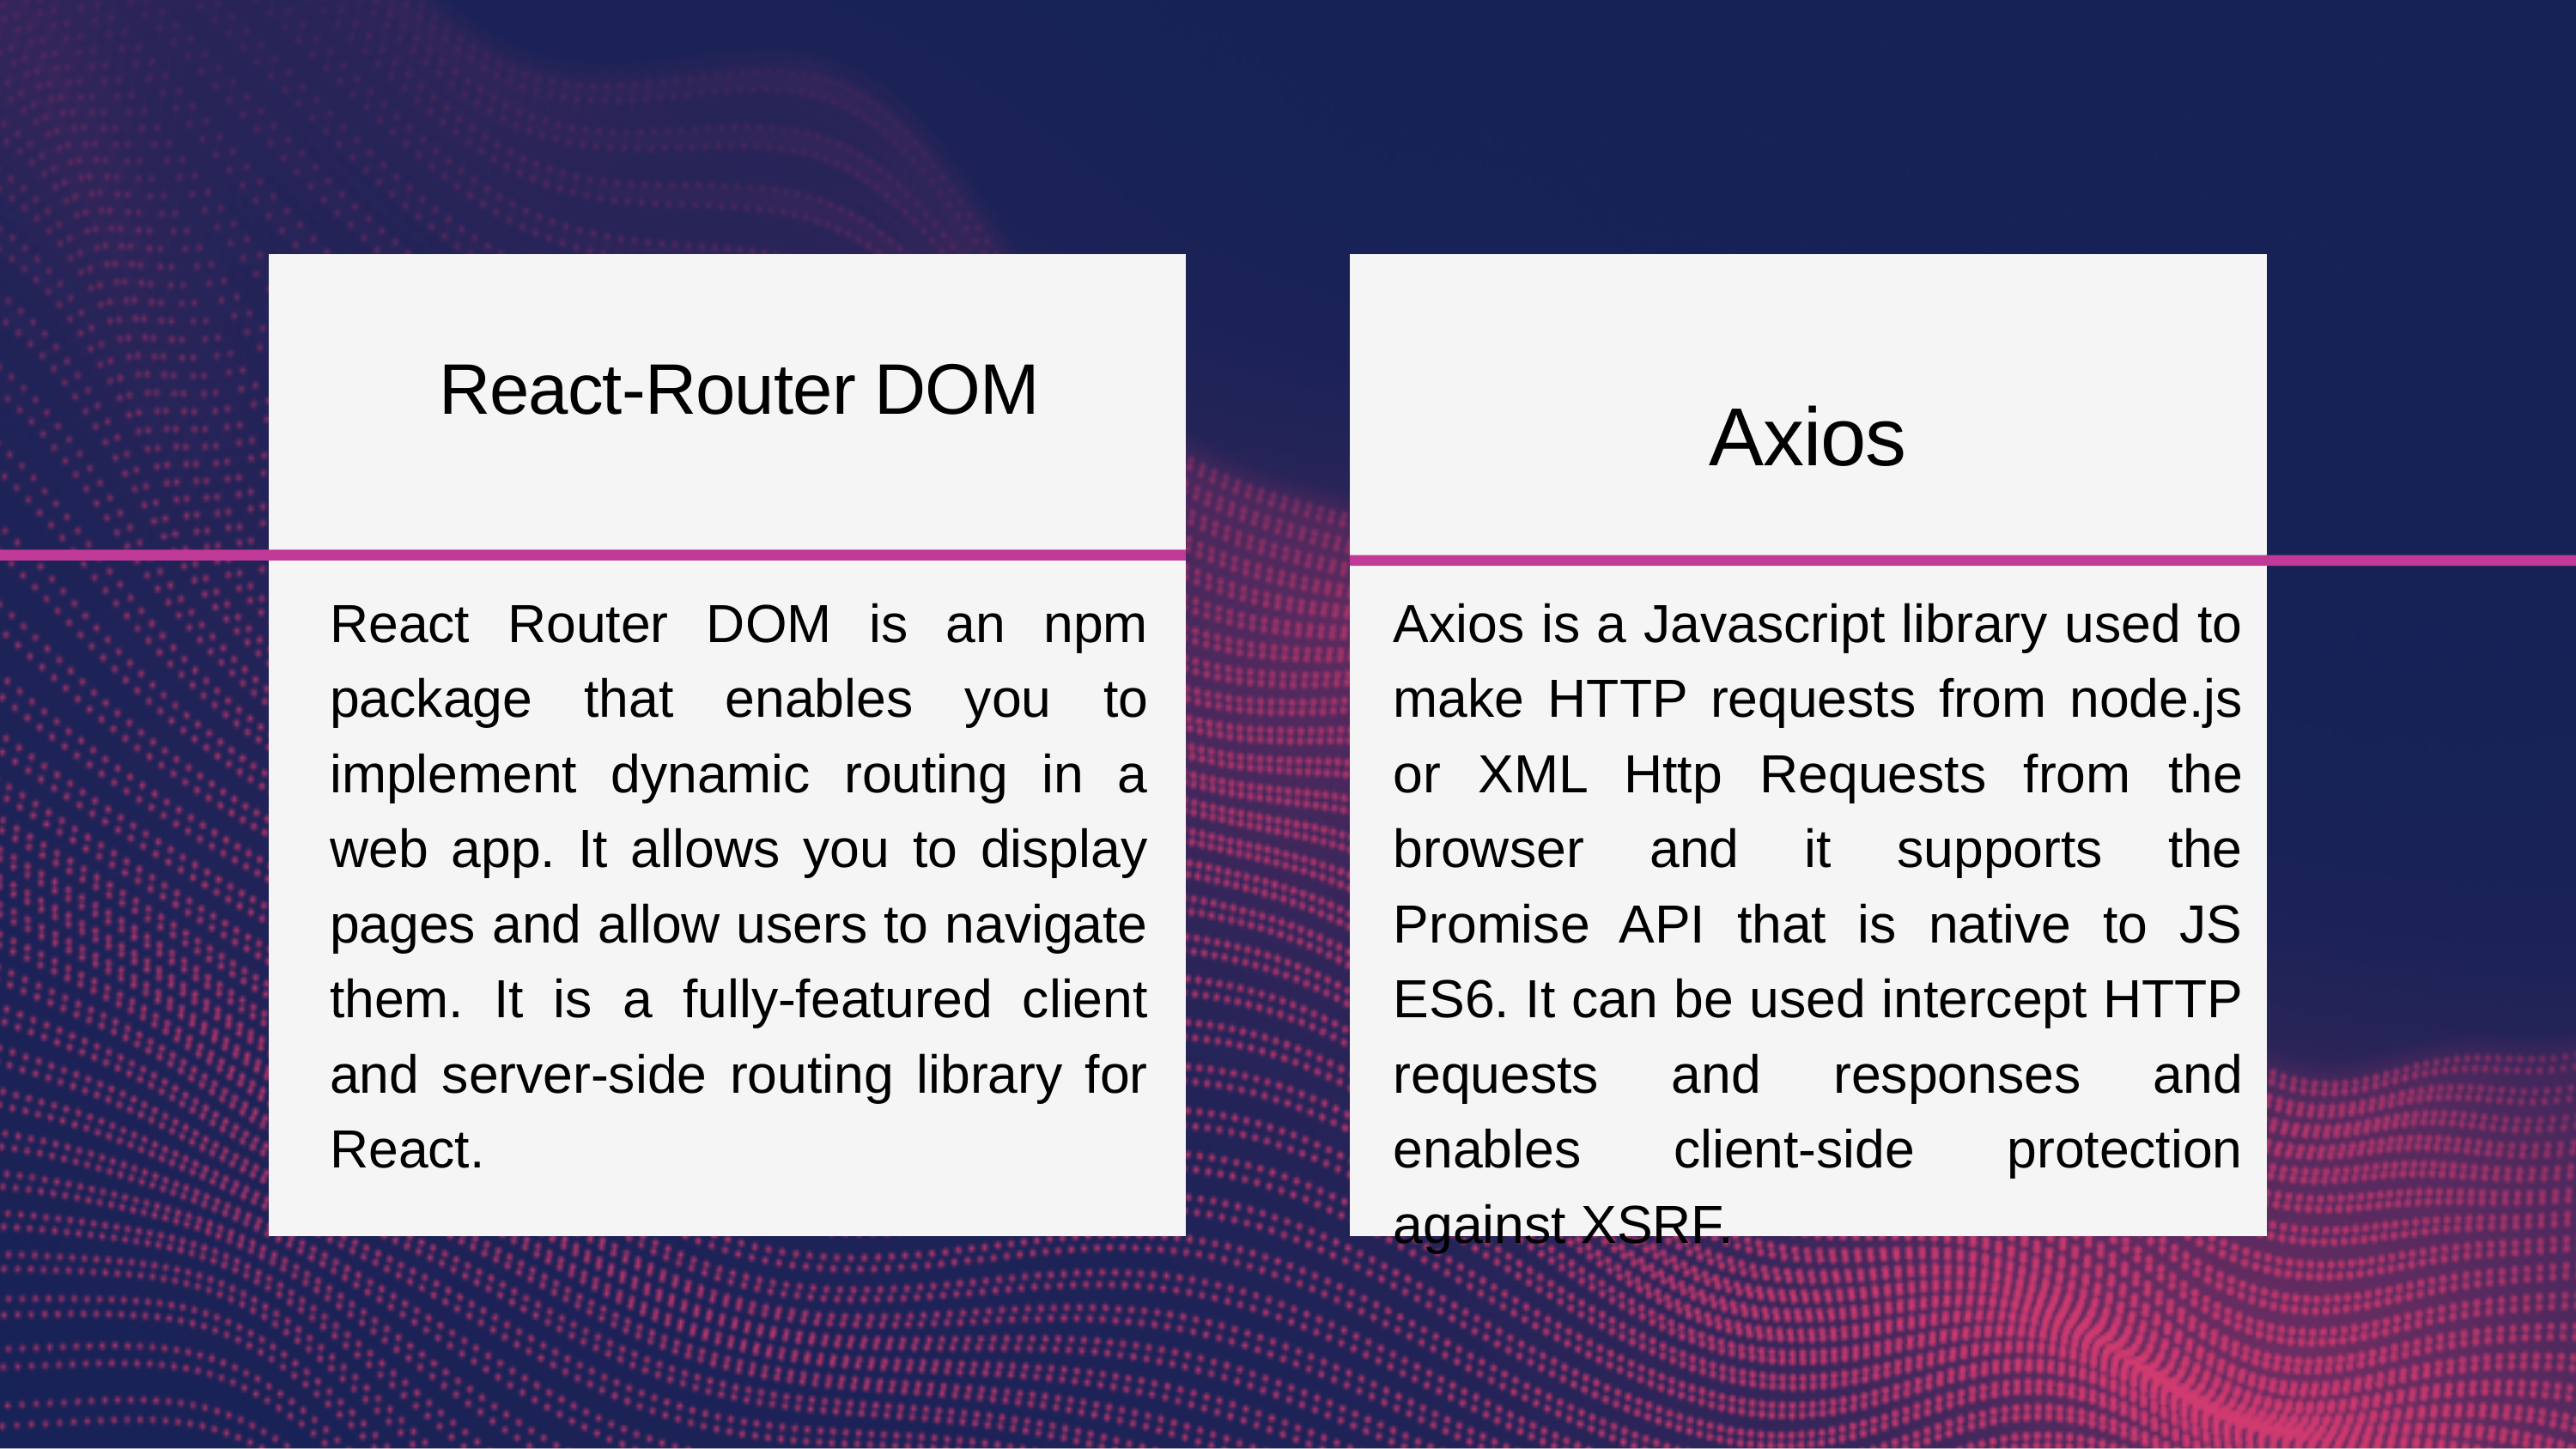

React-Router DOM
Axios

React Router DOM is an npm package that enables you to implement dynamic routing in a web app. It allows you to display pages and allow users to navigate them. It is a fully-featured client and server-side routing library for React.
Axios is a Javascript library used to make HTTP requests from node.js or XML Http Requests from the browser and it supports the Promise API that is native to JS ES6. It can be used intercept HTTP requests and responses and enables client-side protection against XSRF.